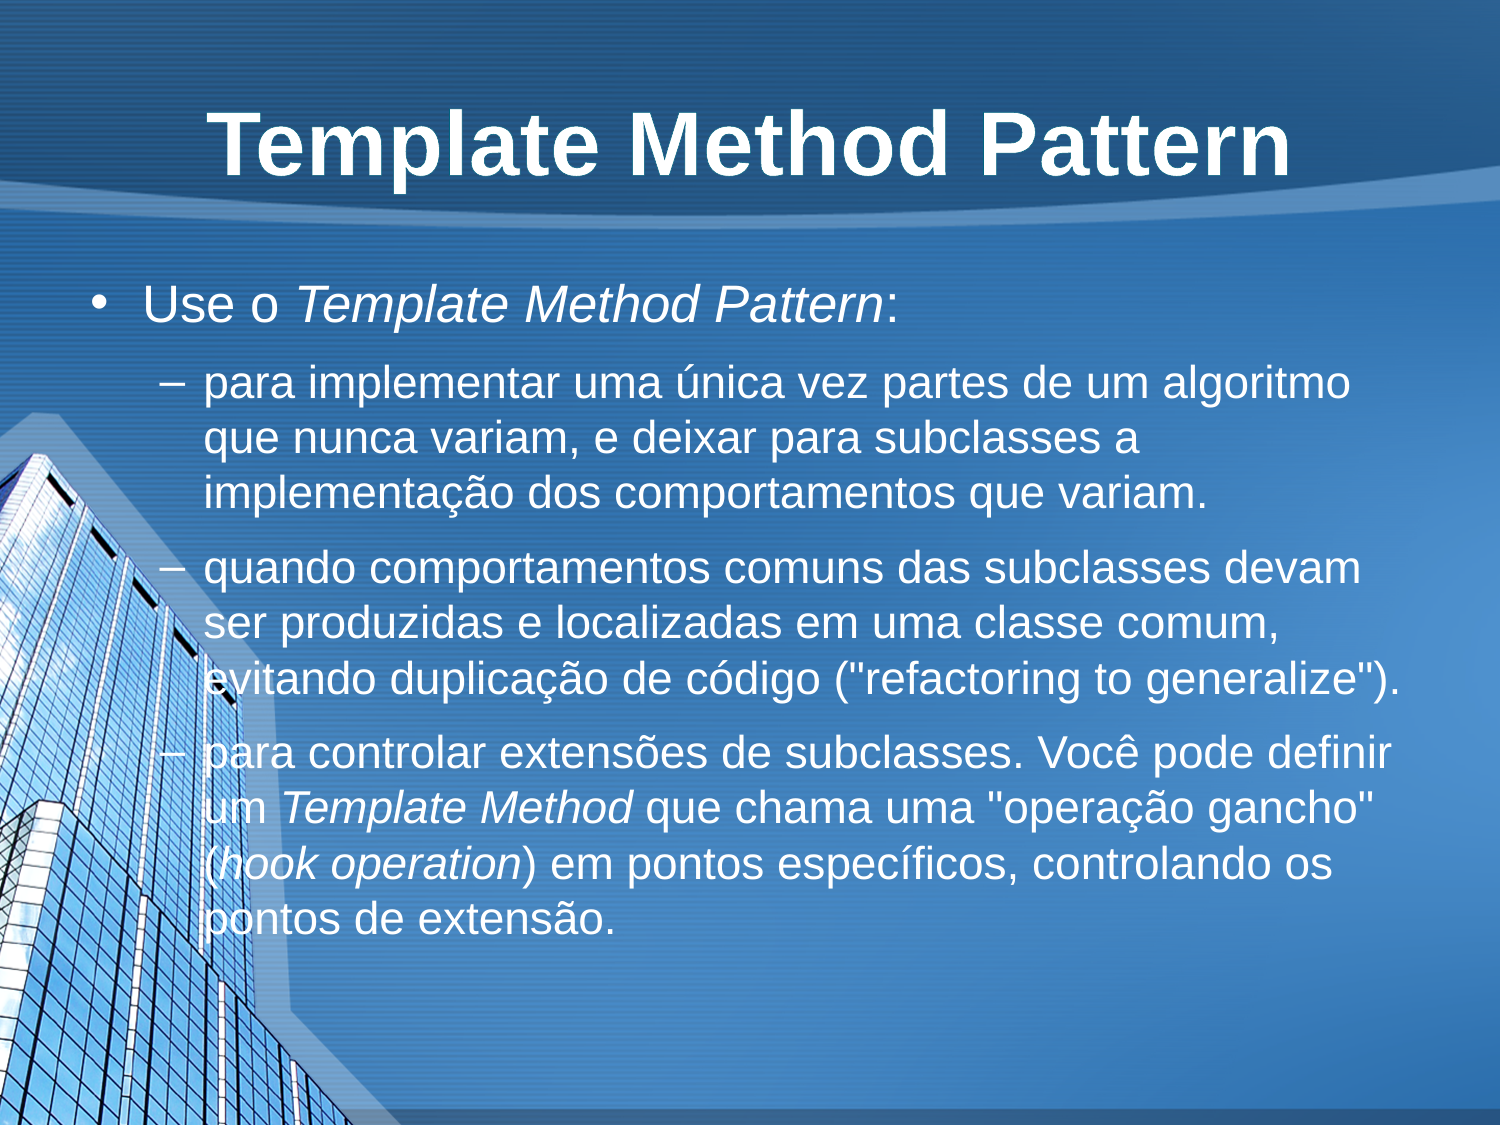

# Template Method Pattern
Use o Template Method Pattern:
para implementar uma única vez partes de um algoritmo que nunca variam, e deixar para subclasses a implementação dos comportamentos que variam.
quando comportamentos comuns das subclasses devam ser produzidas e localizadas em uma classe comum, evitando duplicação de código ("refactoring to generalize").
para controlar extensões de subclasses. Você pode definir um Template Method que chama uma "operação gancho" (hook operation) em pontos específicos, controlando os pontos de extensão.